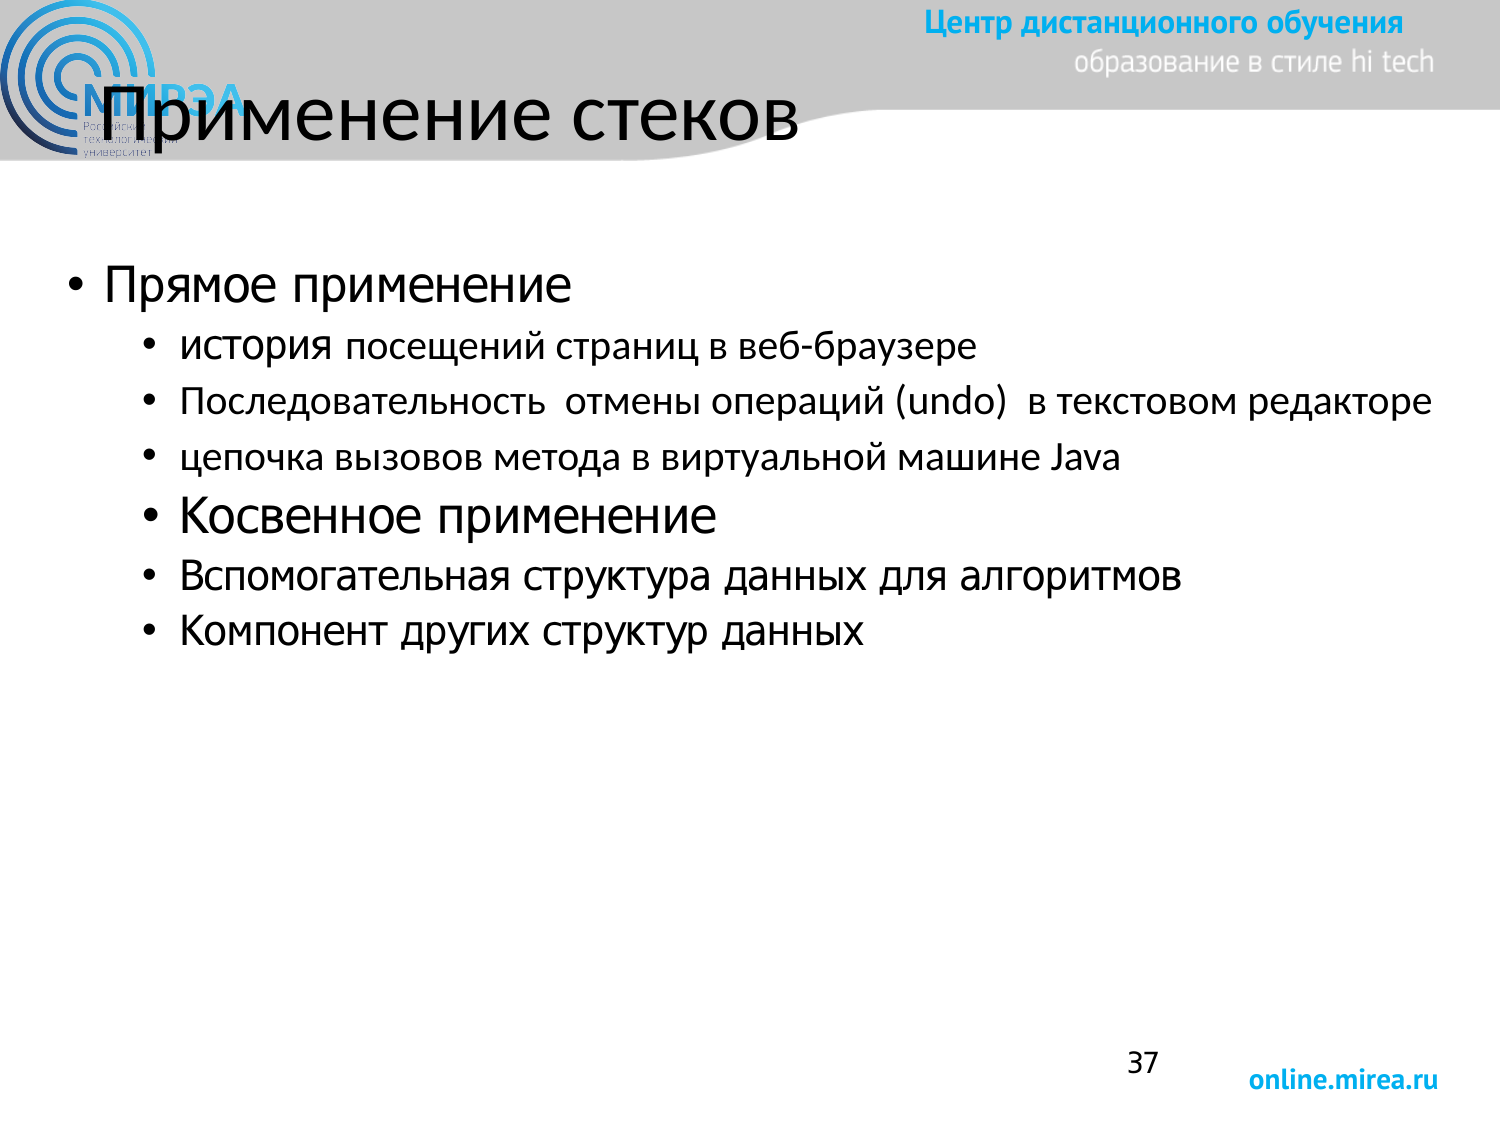

# Применение стеков
Прямое применение
история посещений страниц в веб-браузере
Последовательность  отмены операций (undo)  в текстовом редакторе
цепочка вызовов метода в виртуальной машине Java
Косвенное применение
Вспомогательная структура данных для алгоритмов
Компонент других структур данных

37